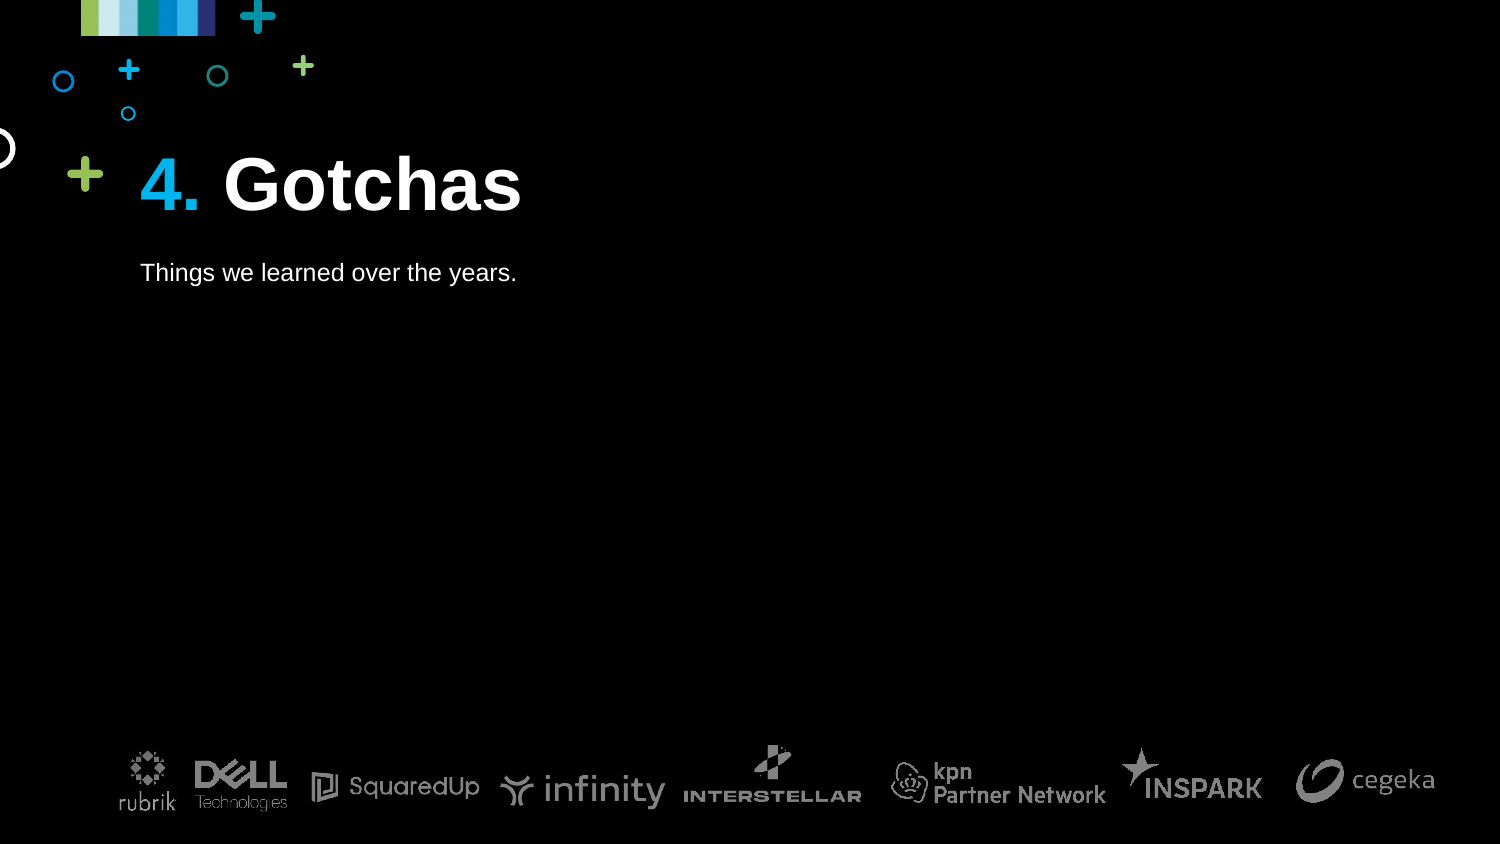

4. Gotchas

Things we learned over the years.